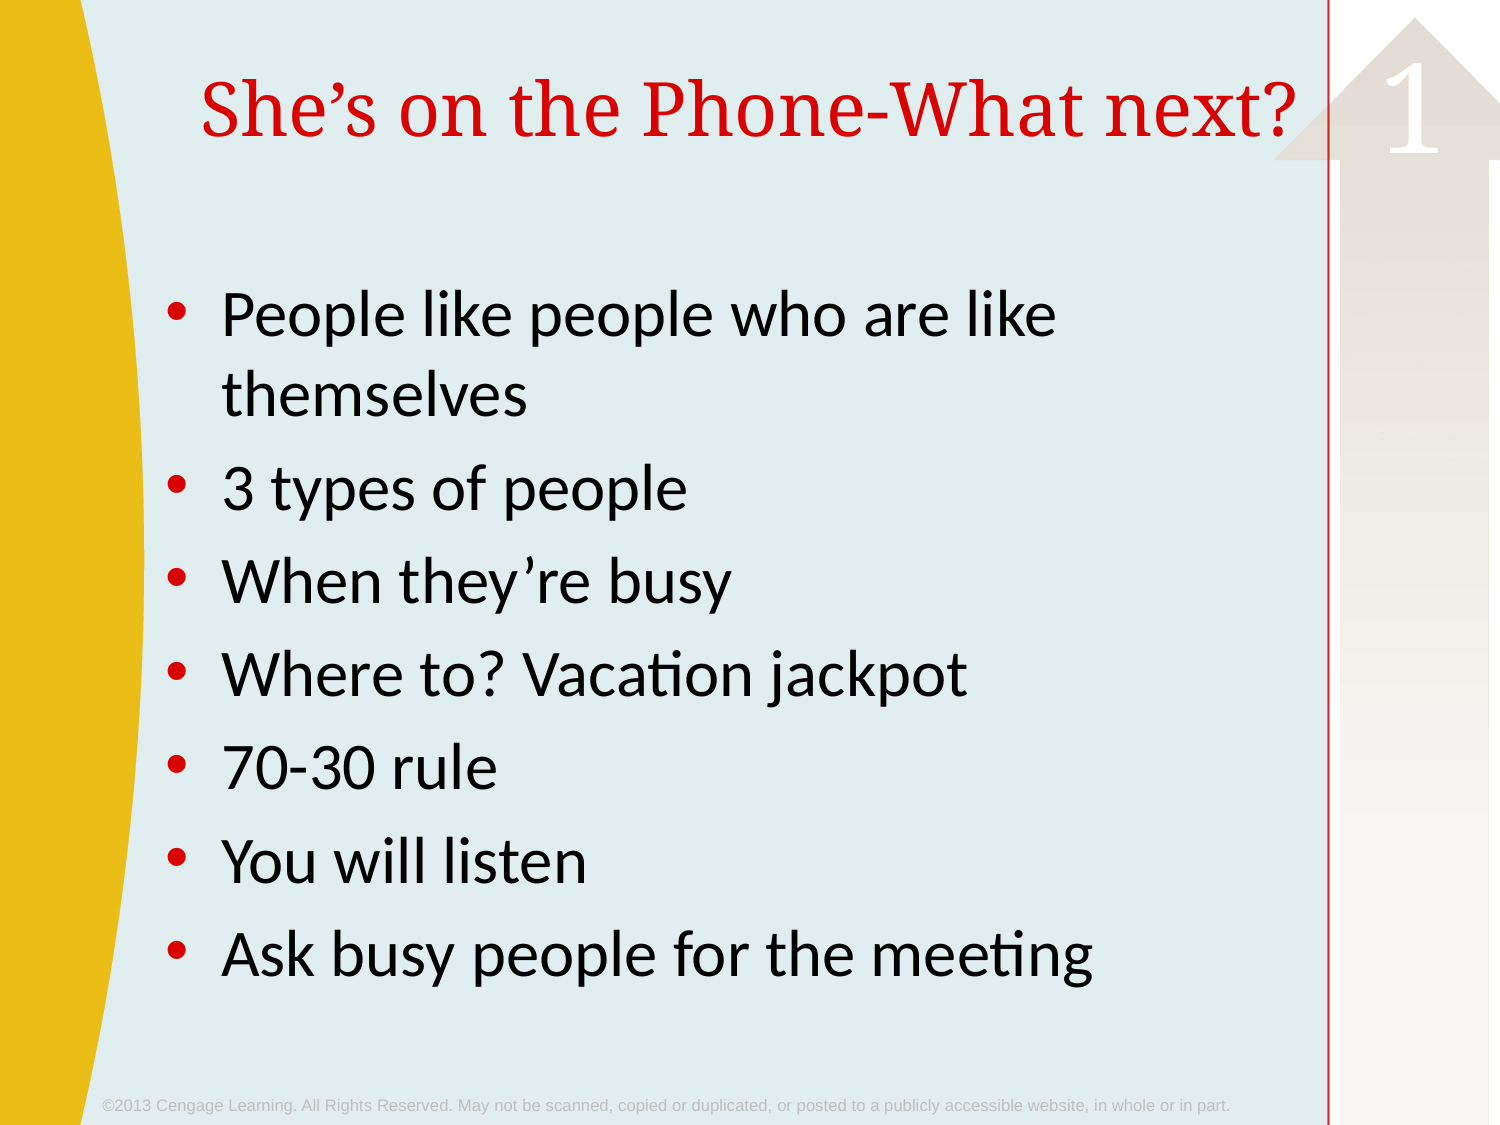

# She’s on the Phone-What next?
People like people who are like themselves
3 types of people
When they’re busy
Where to? Vacation jackpot
70-30 rule
You will listen
Ask busy people for the meeting